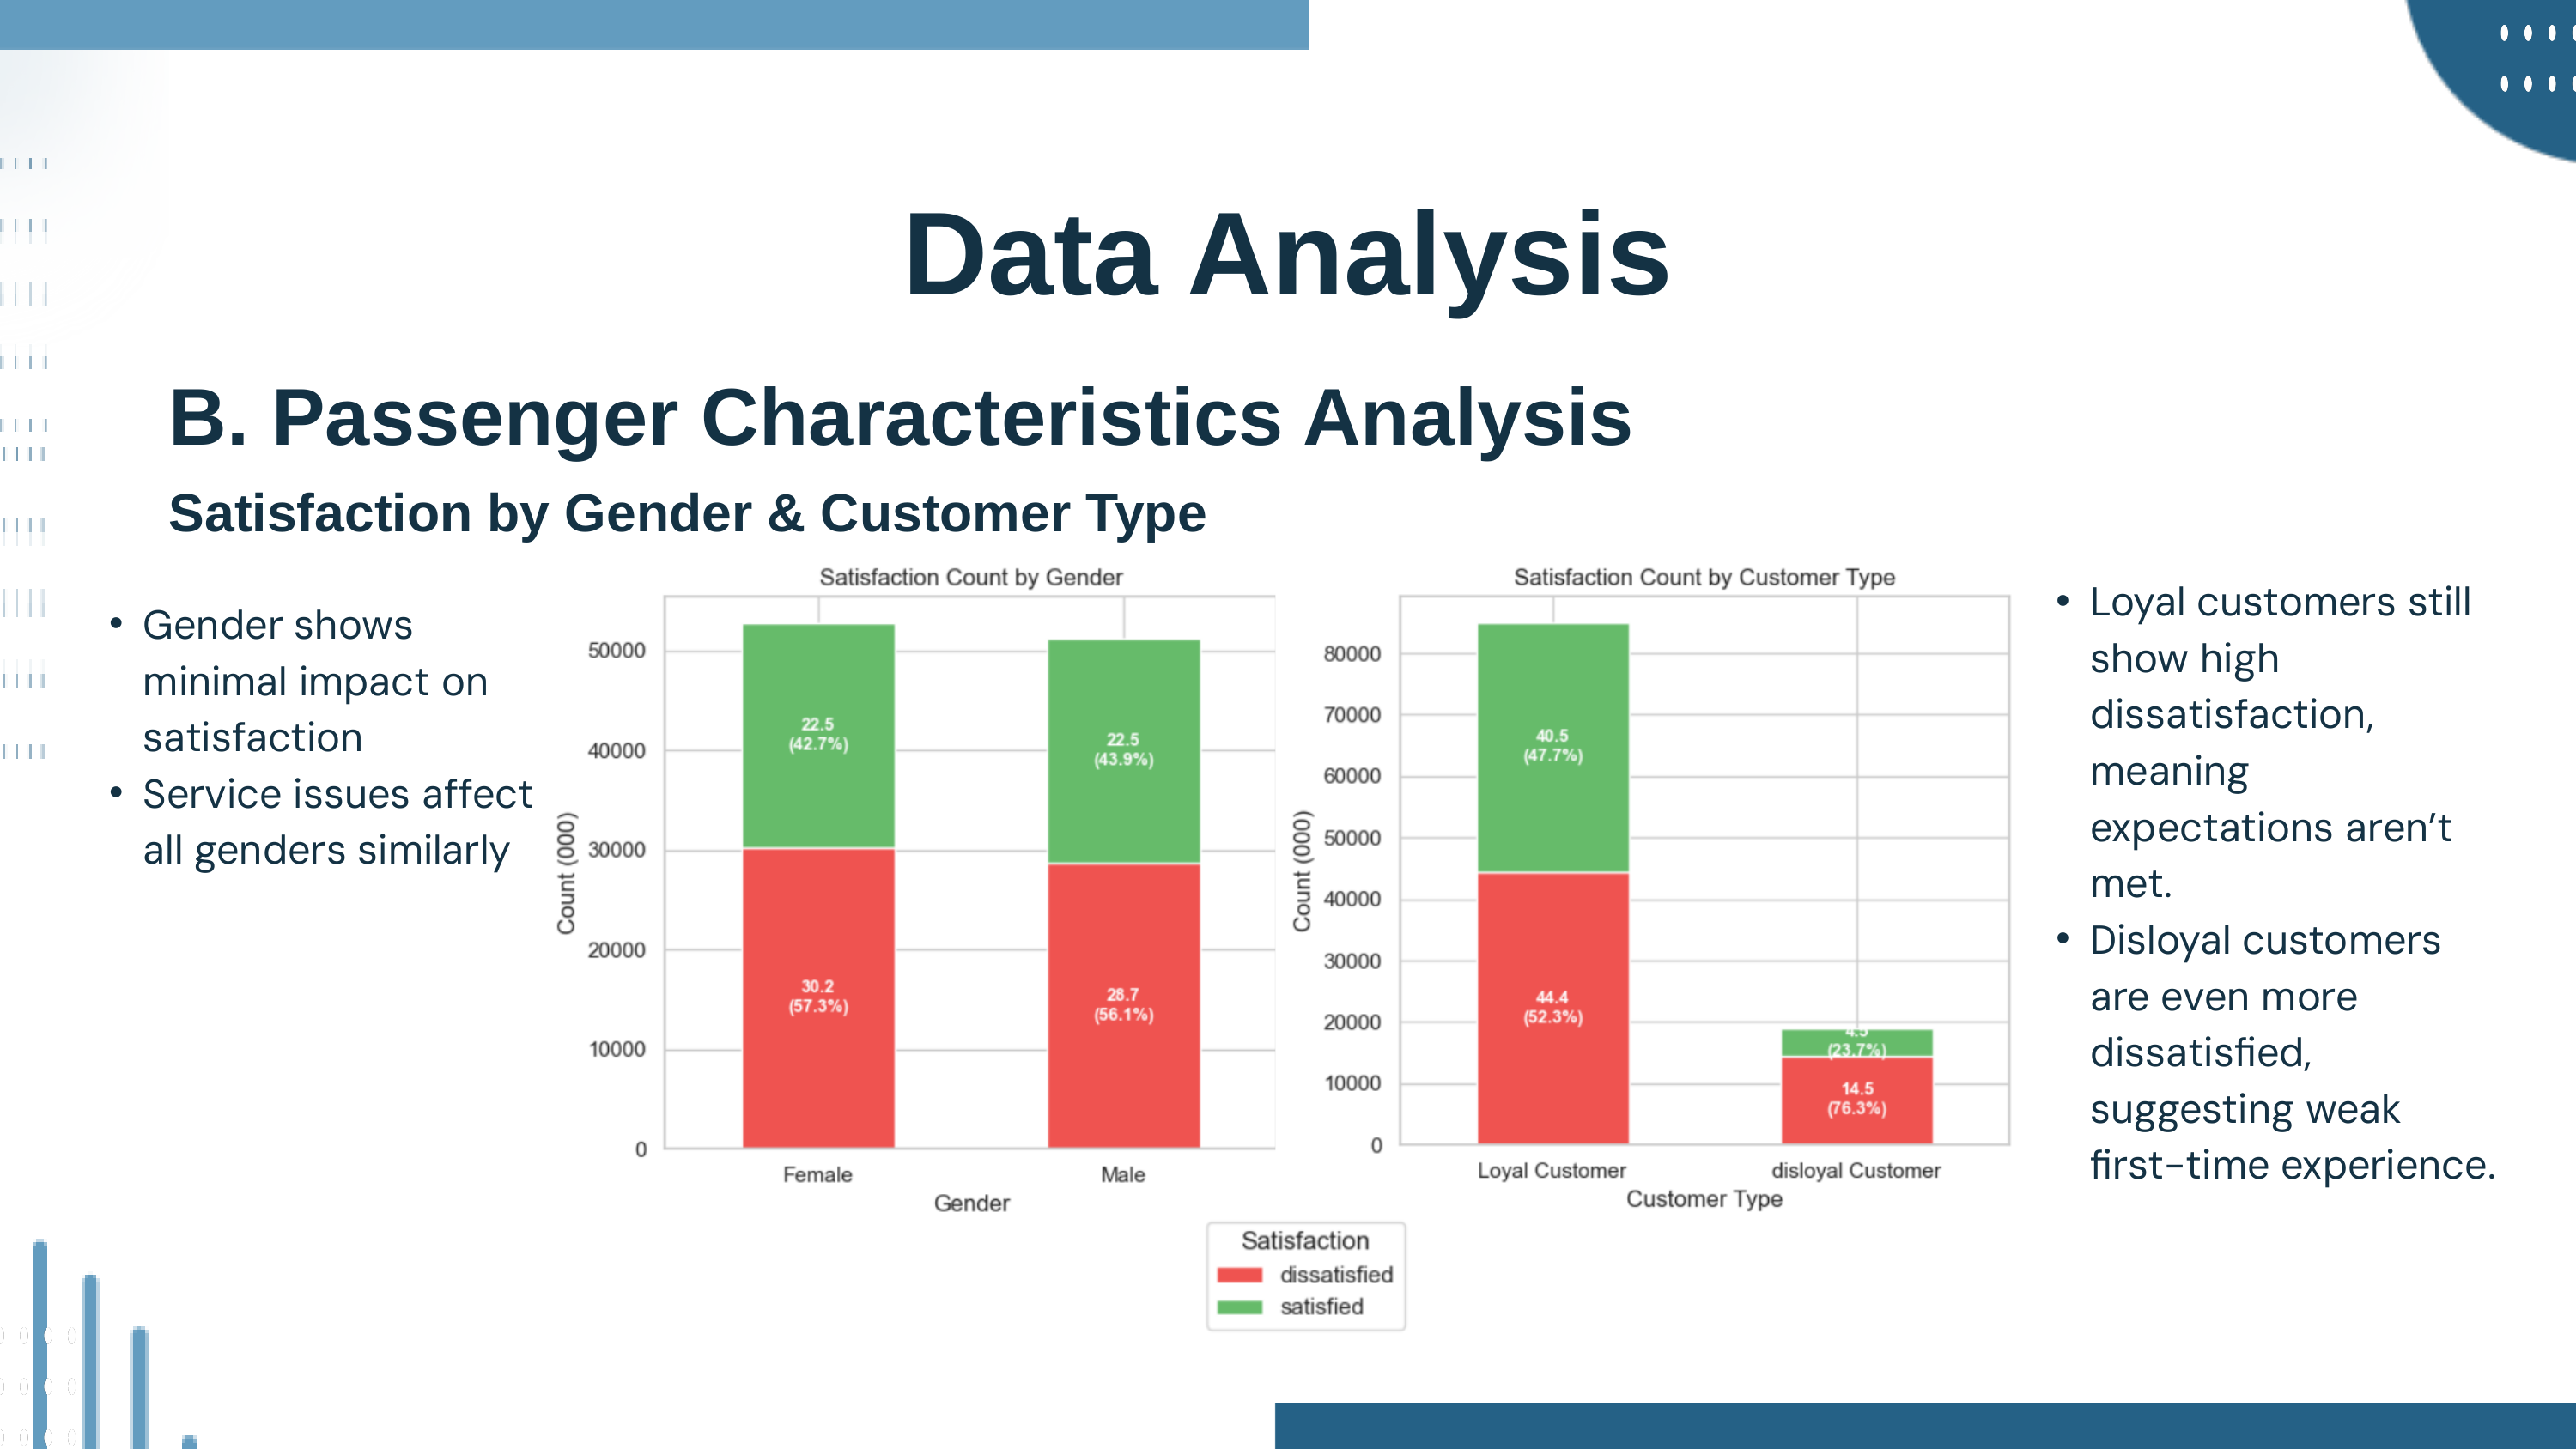

Data Analysis

B. Passenger Characteristics Analysis
Satisfaction by Gender & Customer Type

Loyal customers still show high dissatisfaction, meaning expectations aren’t met.
Disloyal customers are even more dissatisfied, suggesting weak first-time experience.
Gender shows minimal impact on satisfaction
Service issues affect all genders similarly